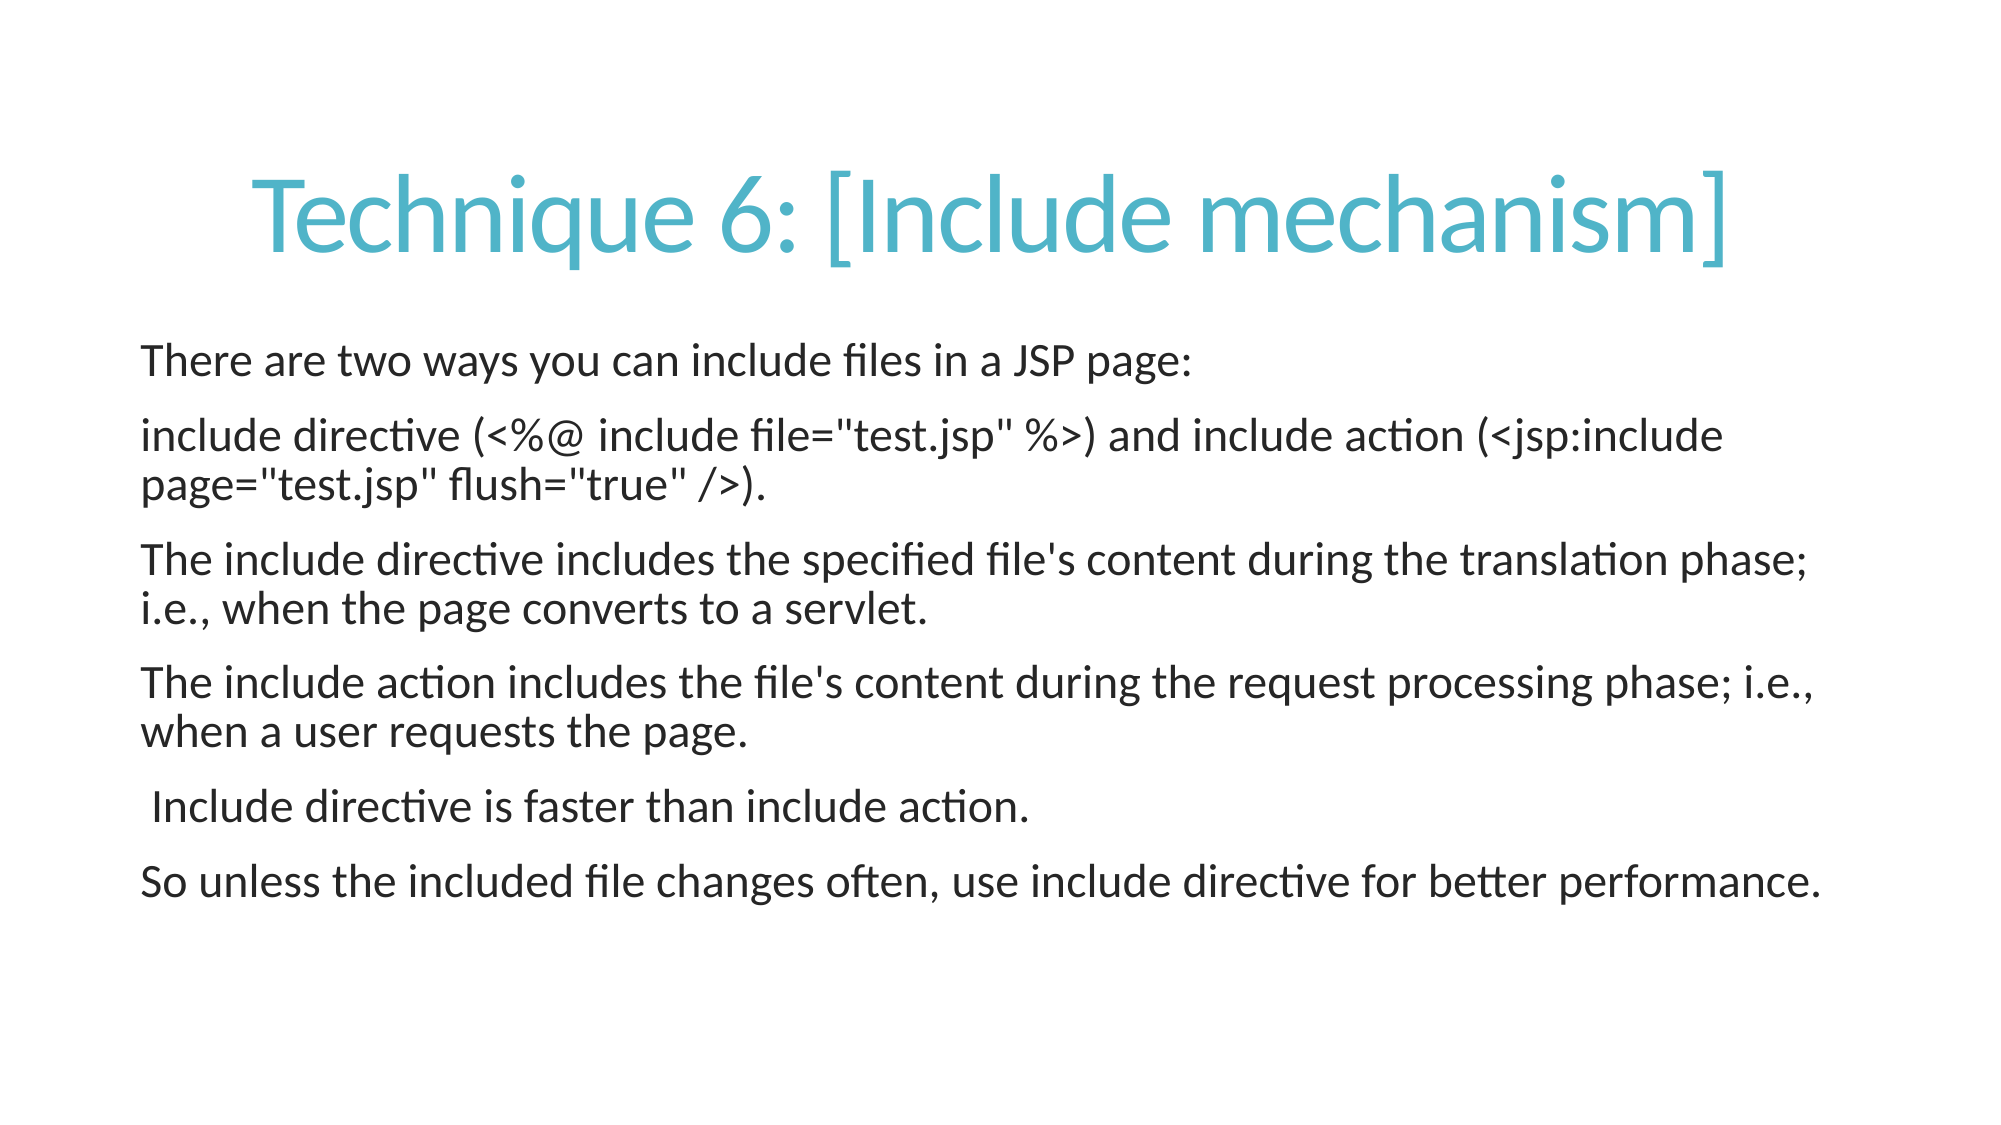

# Technique 6: [Include mechanism]
There are two ways you can include files in a JSP page:
include directive (<%@ include file="test.jsp" %>) and include action (<jsp:include page="test.jsp" flush="true" />).
The include directive includes the specified file's content during the translation phase; i.e., when the page converts to a servlet.
The include action includes the file's content during the request processing phase; i.e., when a user requests the page.
 Include directive is faster than include action.
So unless the included file changes often, use include directive for better performance.